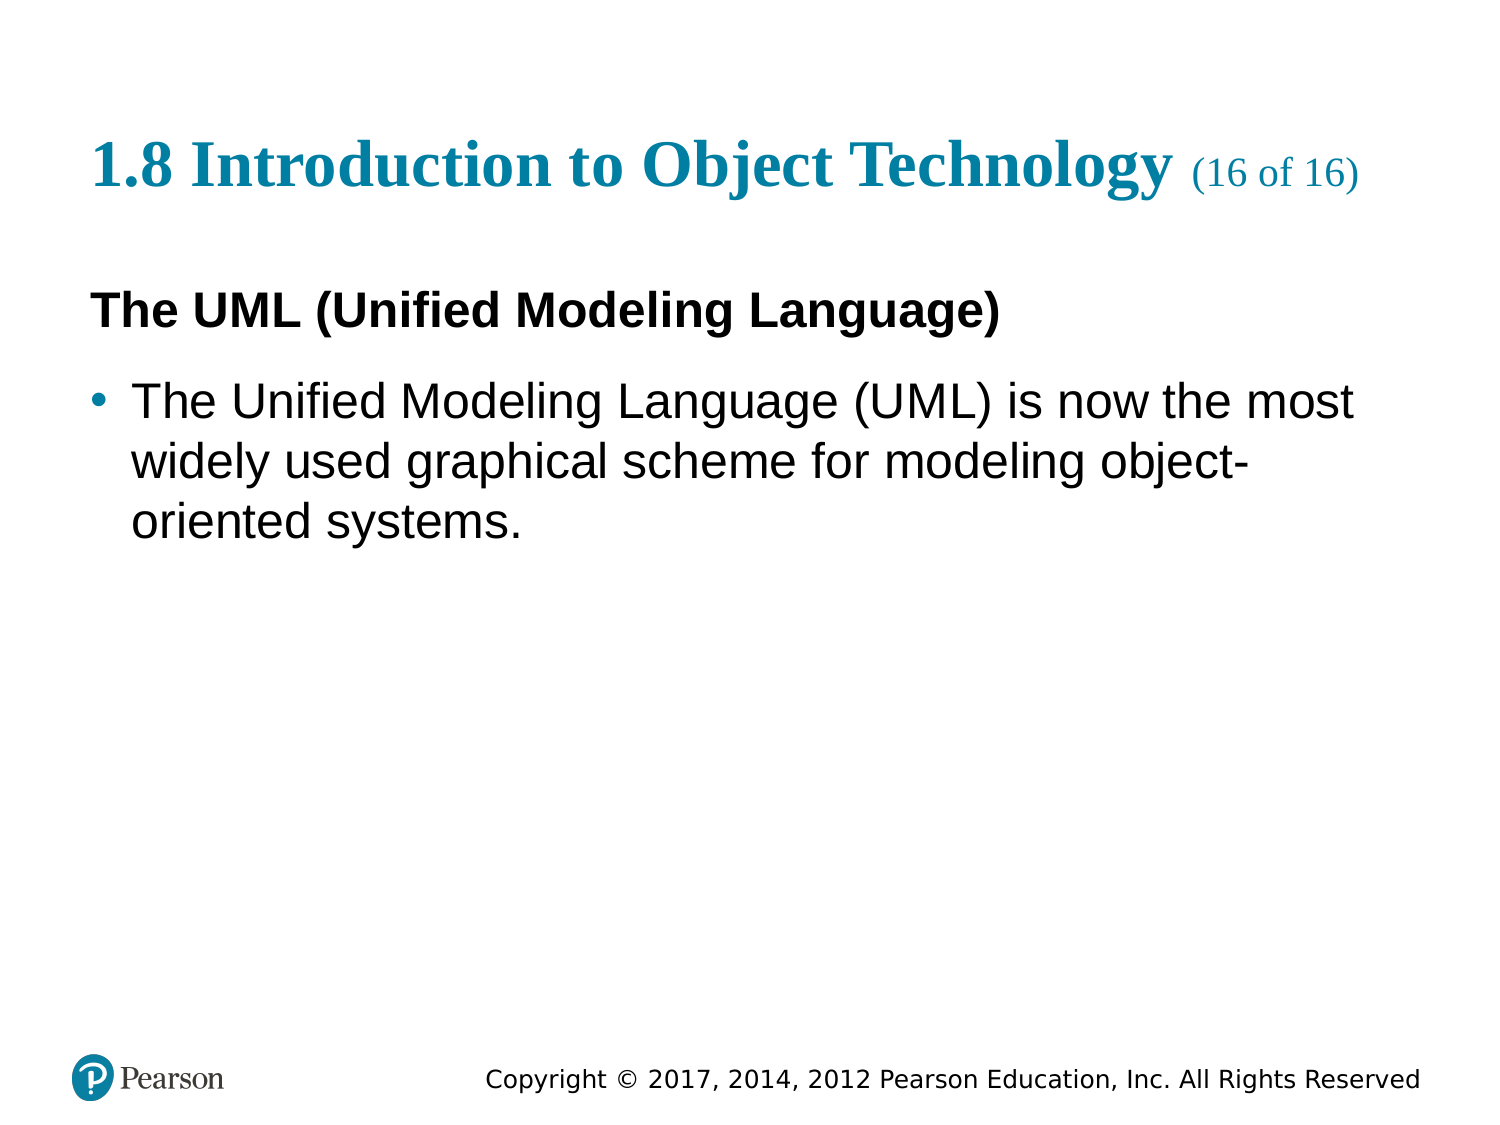

# 1.8 Introduction to Object Technology (16 of 16)
The U M L (Unified Modeling Language)
The Unified Modeling Language (U M L) is now the most widely used graphical scheme for modeling object-oriented systems.